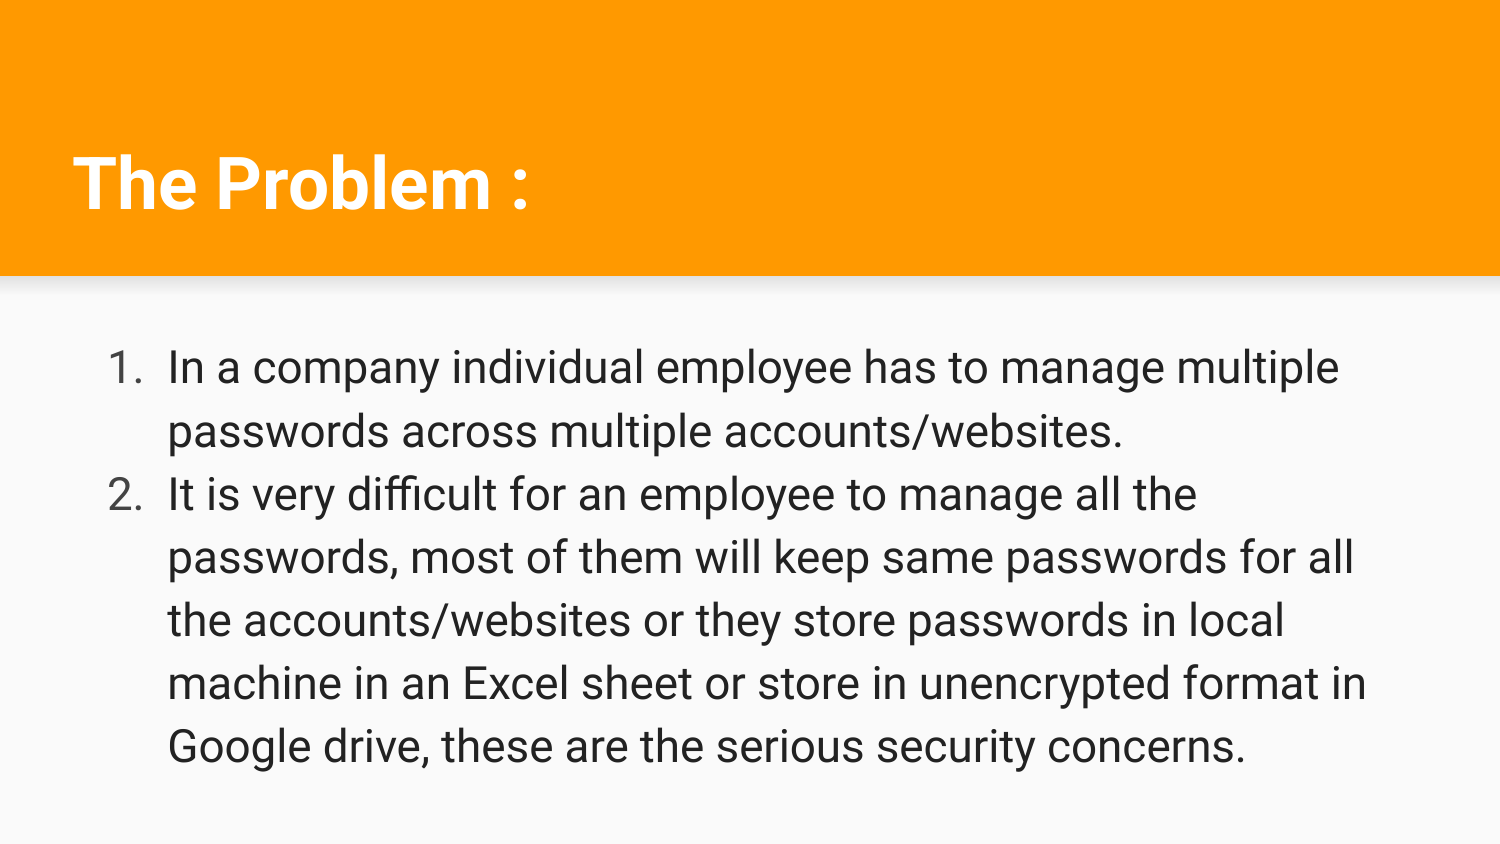

# The Problem :
In a company individual employee has to manage multiple passwords across multiple accounts/websites.
It is very difficult for an employee to manage all the passwords, most of them will keep same passwords for all the accounts/websites or they store passwords in local machine in an Excel sheet or store in unencrypted format in Google drive, these are the serious security concerns.